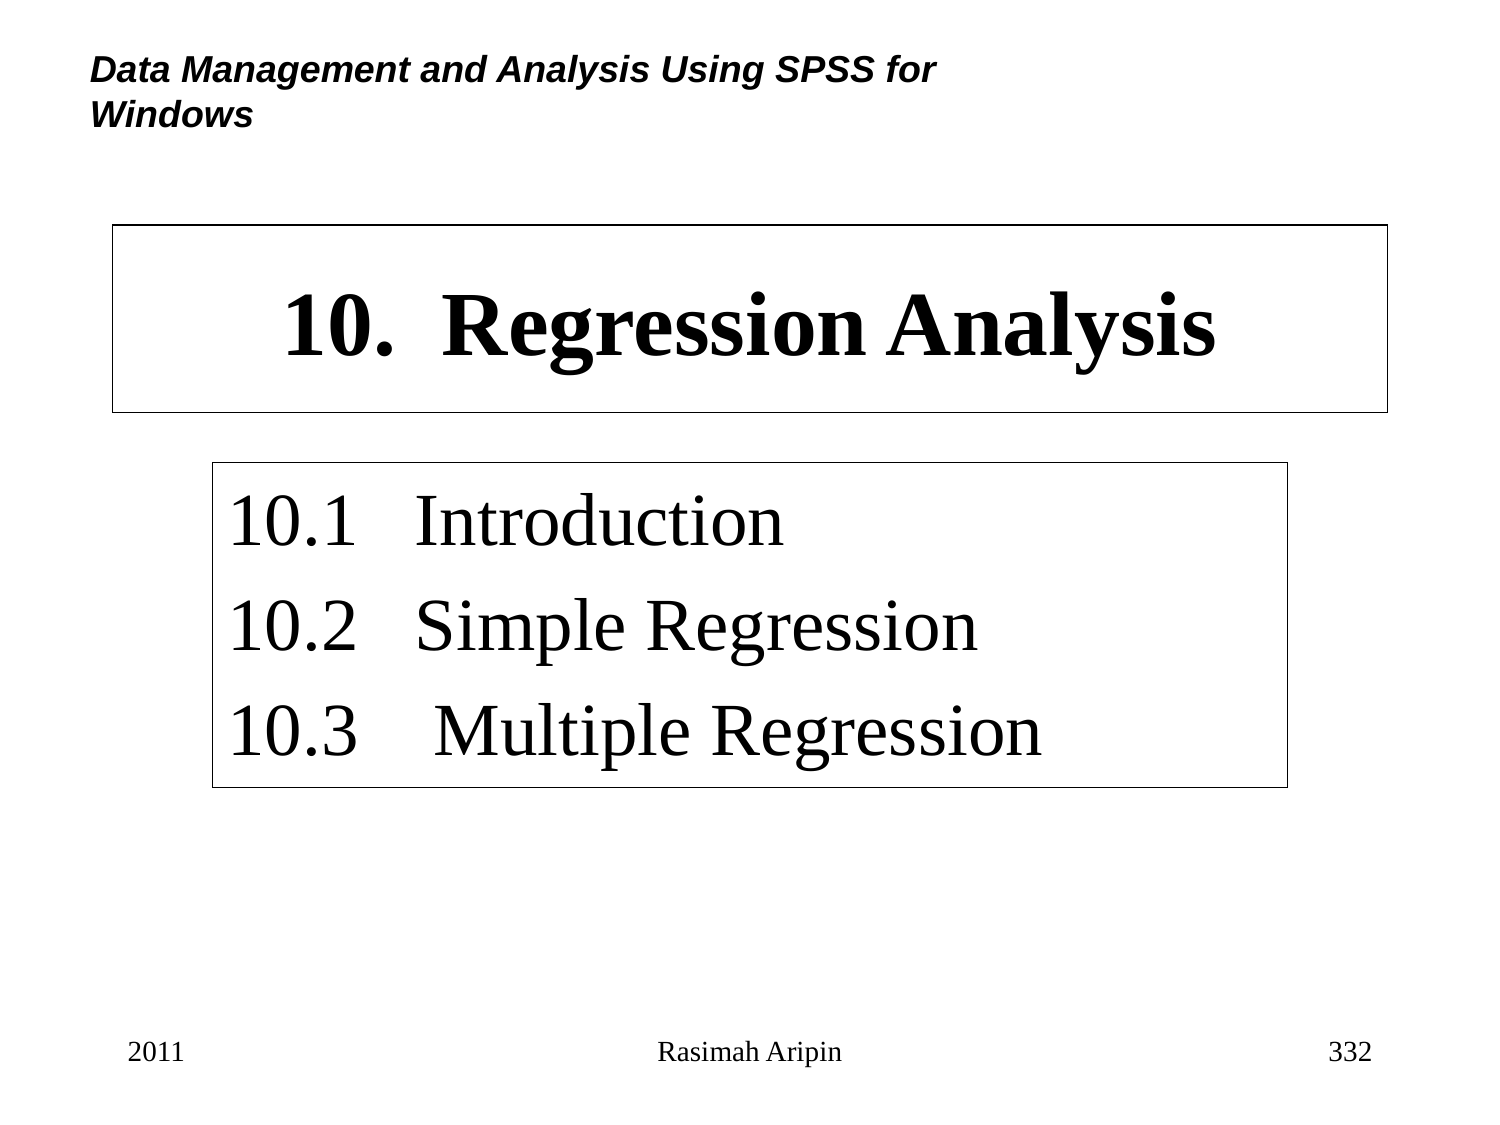

Data Management and Analysis Using SPSS for Windows
# 10.  Regression Analysis
10.1   Introduction
10.2   Simple Regression
10.3    Multiple Regression

2011
Rasimah Aripin
332